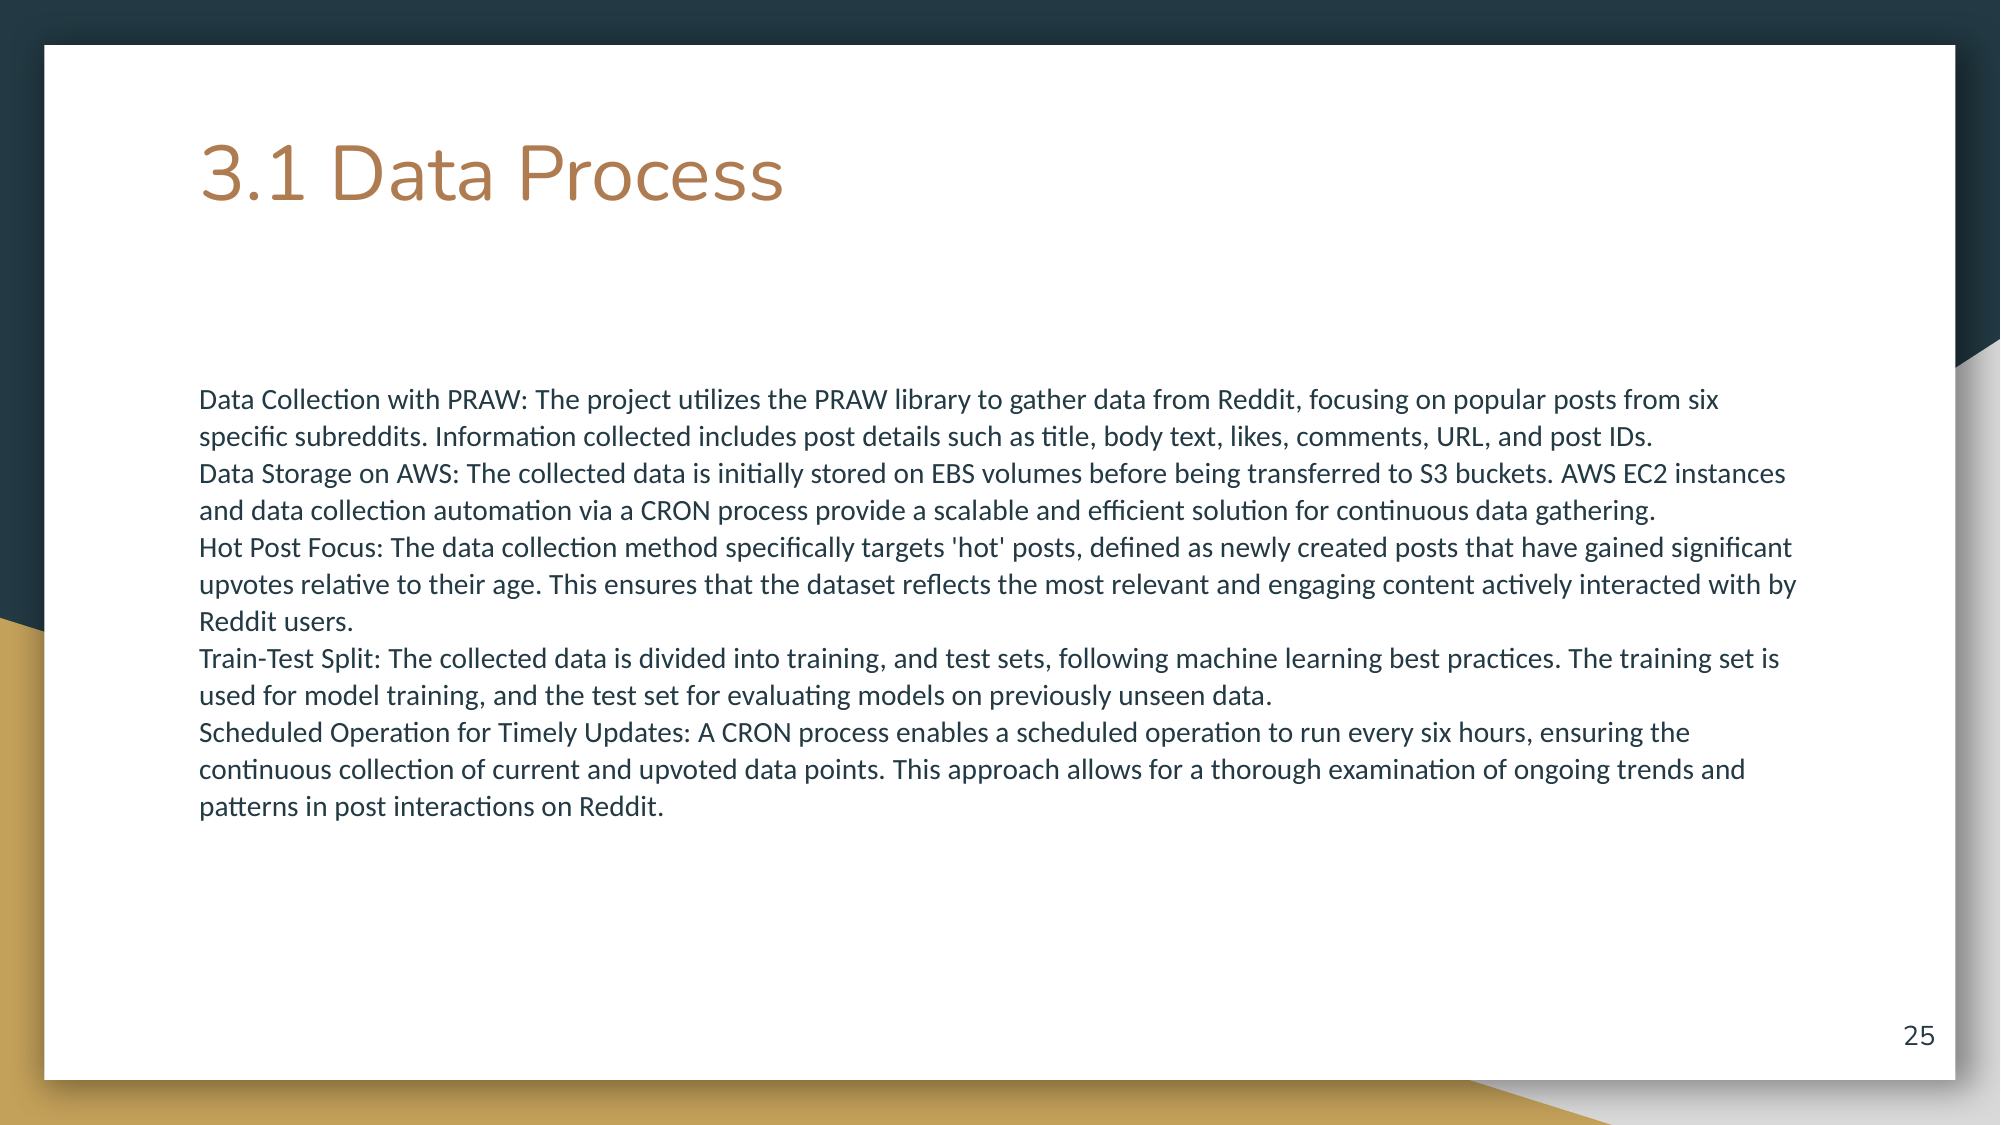

# 3.1 Data Process

Data Collection with PRAW: The project utilizes the PRAW library to gather data from Reddit, focusing on popular posts from six specific subreddits. Information collected includes post details such as title, body text, likes, comments, URL, and post IDs.
Data Storage on AWS: The collected data is initially stored on EBS volumes before being transferred to S3 buckets. AWS EC2 instances and data collection automation via a CRON process provide a scalable and efficient solution for continuous data gathering.
Hot Post Focus: The data collection method specifically targets 'hot' posts, defined as newly created posts that have gained significant upvotes relative to their age. This ensures that the dataset reflects the most relevant and engaging content actively interacted with by Reddit users.
Train-Test Split: The collected data is divided into training, and test sets, following machine learning best practices. The training set is used for model training, and the test set for evaluating models on previously unseen data.
Scheduled Operation for Timely Updates: A CRON process enables a scheduled operation to run every six hours, ensuring the continuous collection of current and upvoted data points. This approach allows for a thorough examination of ongoing trends and patterns in post interactions on Reddit.

25